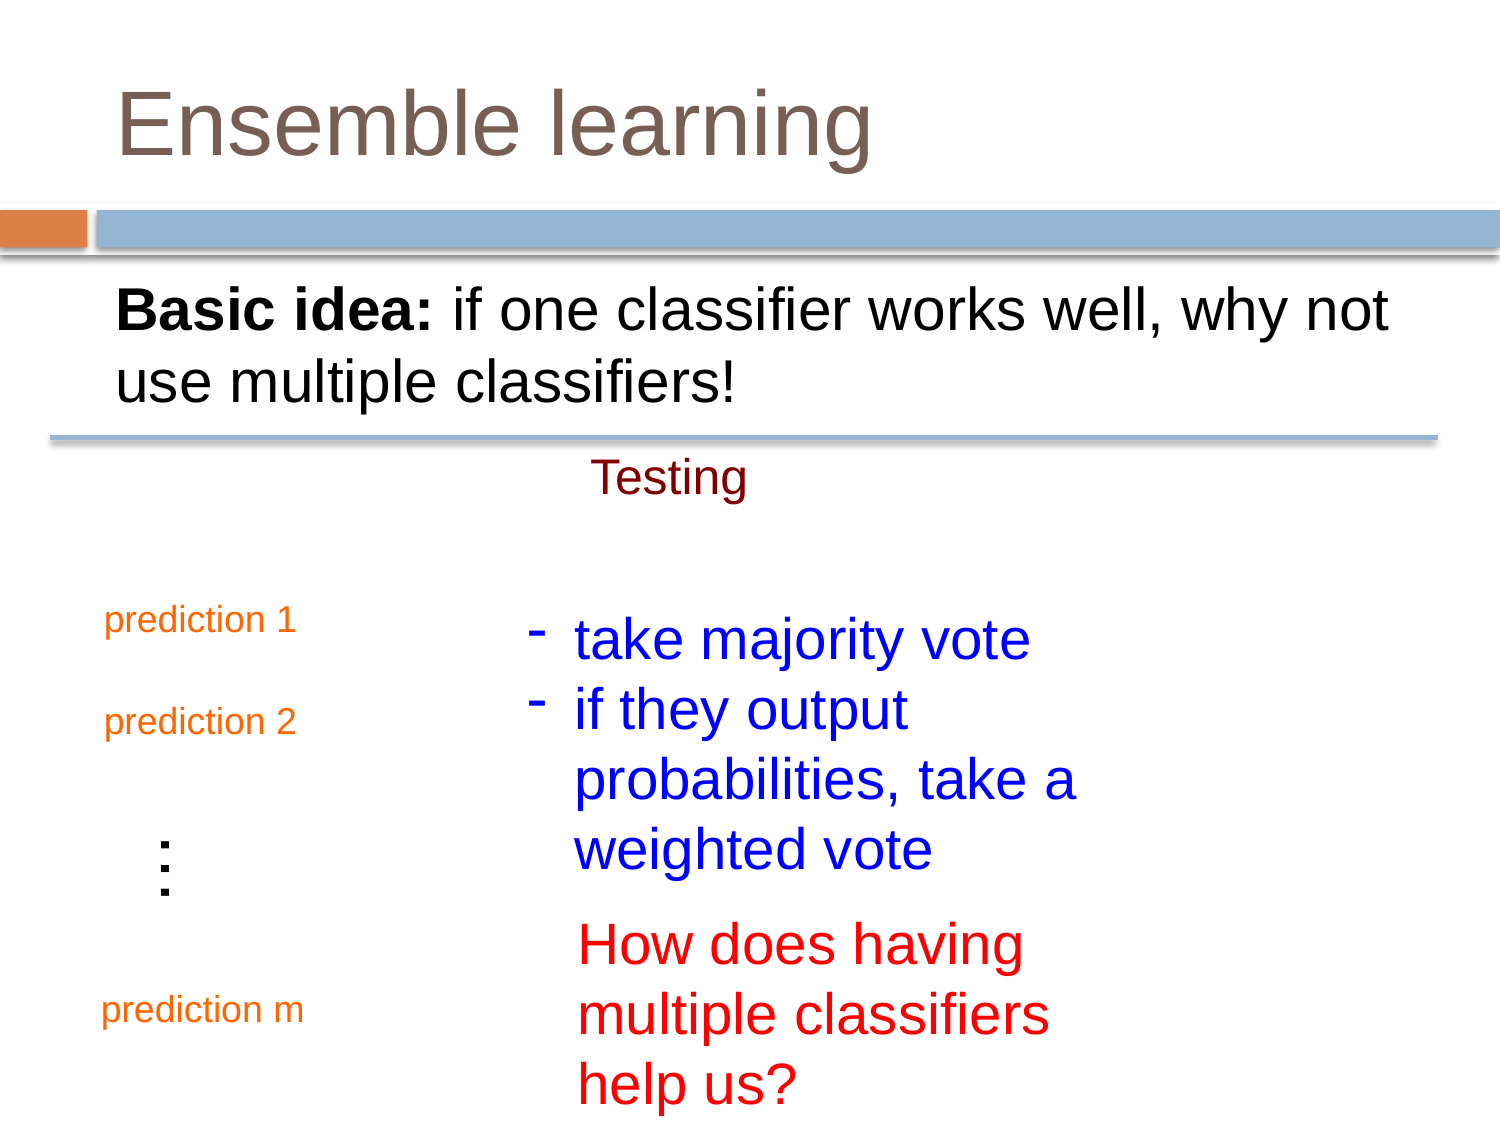

# Ensemble learning
Basic idea: if one classifier works well, why not use multiple classifiers!
Testing
prediction 1
take majority vote
if they output probabilities, take a weighted vote
prediction 2
…
How does having multiple classifiers help us?
prediction m